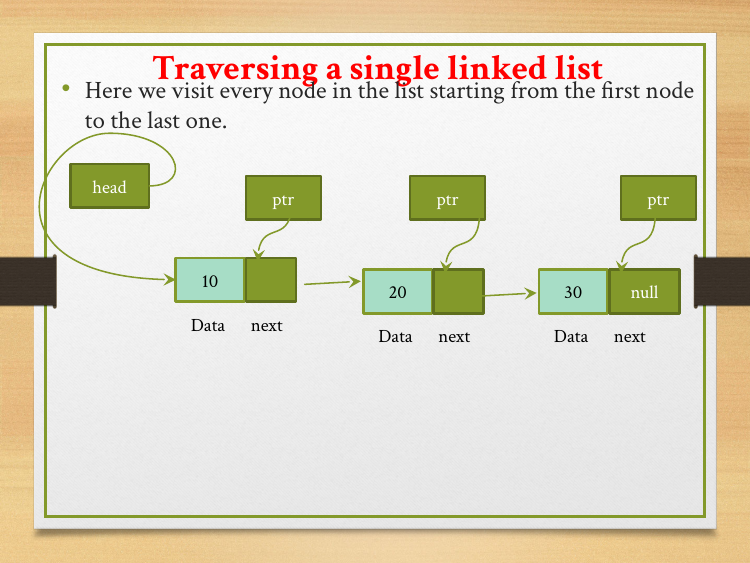

Traversing a single linked list
Here we visit every node in the list starting from the first node to the last one.
head
ptr
ptr
ptr
10

20

30
null
Data      next
Data      next
Data      next